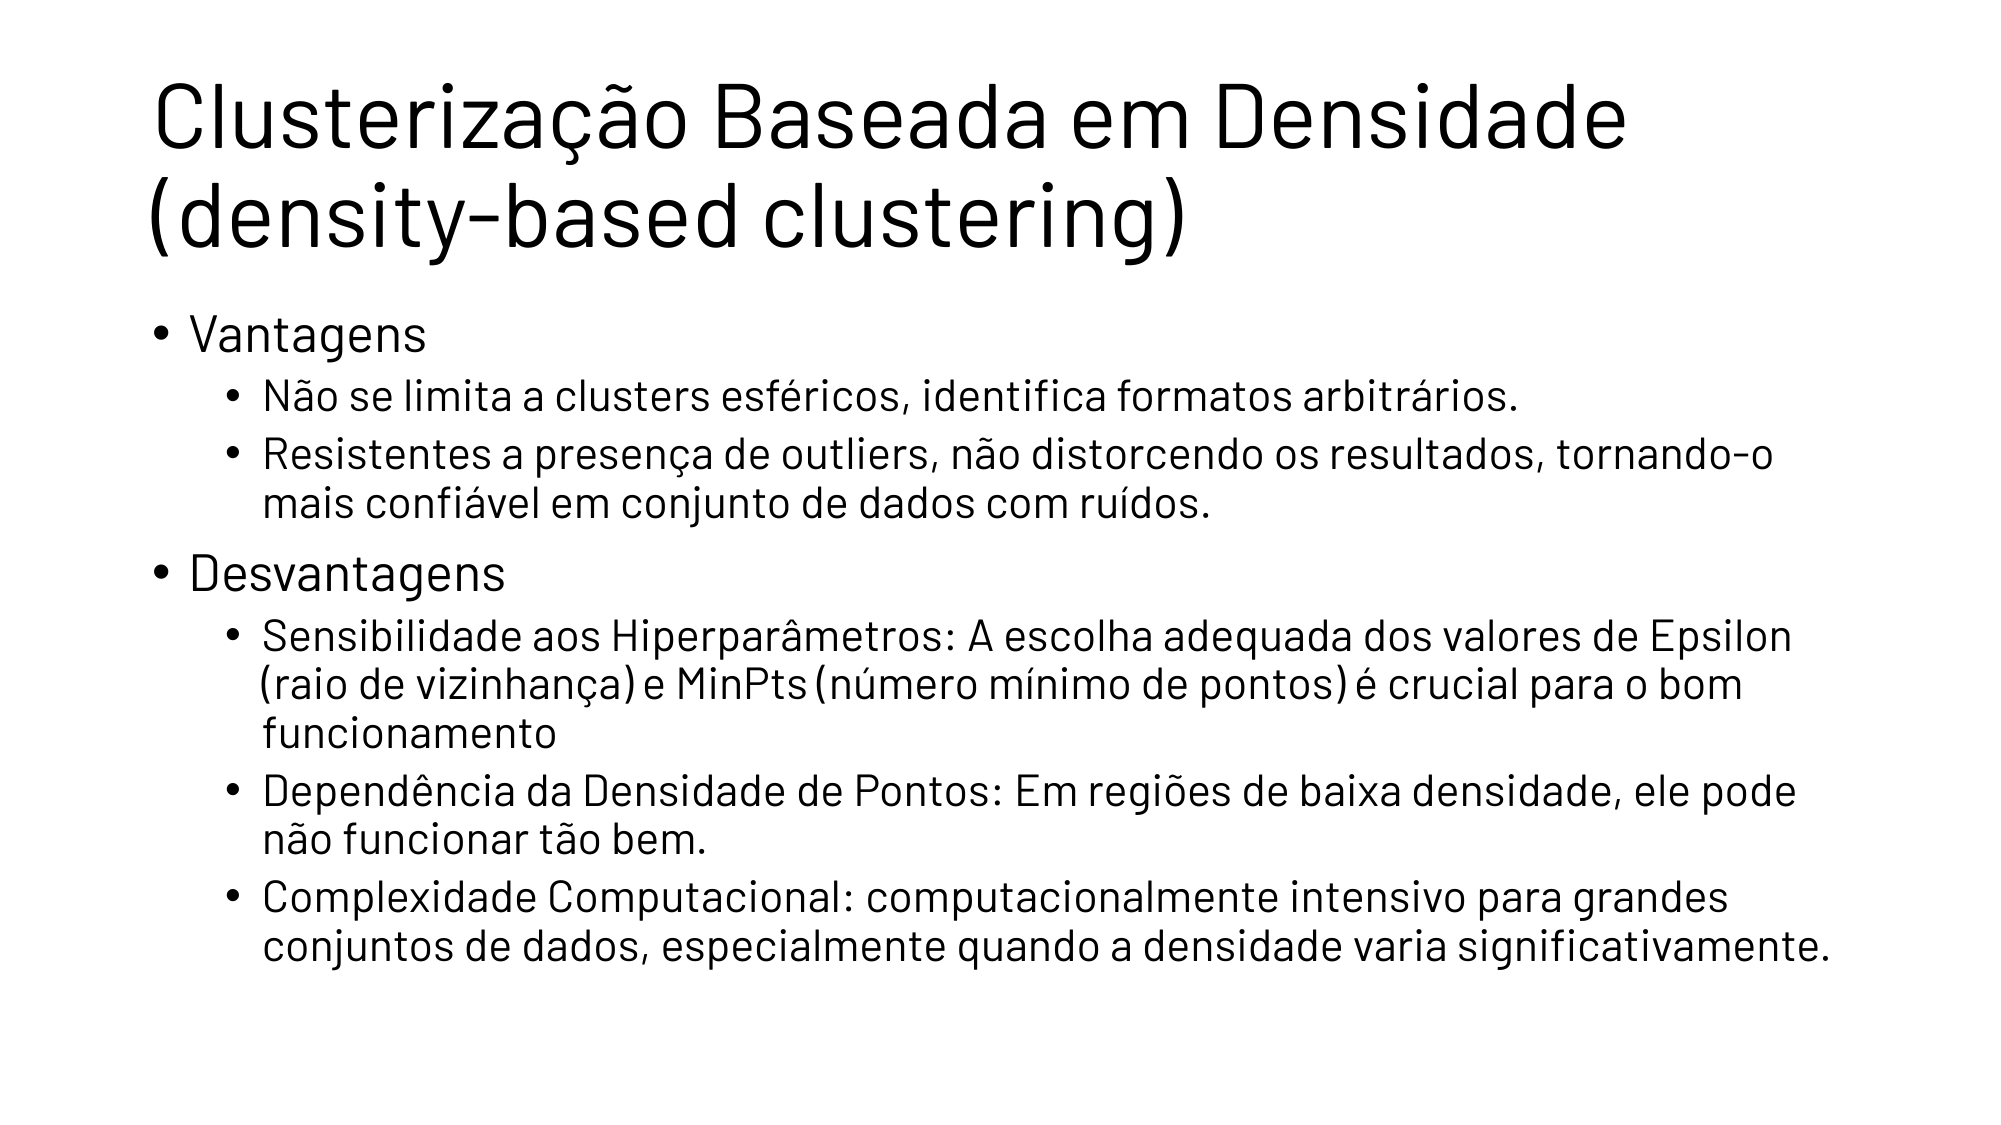

# Clusterização Baseada em Densidade (density-based clustering)
Vantagens
Não se limita a clusters esféricos, identifica formatos arbitrários.
Resistentes a presença de outliers, não distorcendo os resultados, tornando-o mais confiável em conjunto de dados com ruídos.
Desvantagens
Sensibilidade aos Hiperparâmetros: A escolha adequada dos valores de Epsilon (raio de vizinhança) e MinPts (número mínimo de pontos) é crucial para o bom funcionamento
Dependência da Densidade de Pontos: Em regiões de baixa densidade, ele pode não funcionar tão bem.
Complexidade Computacional: computacionalmente intensivo para grandes conjuntos de dados, especialmente quando a densidade varia significativamente.